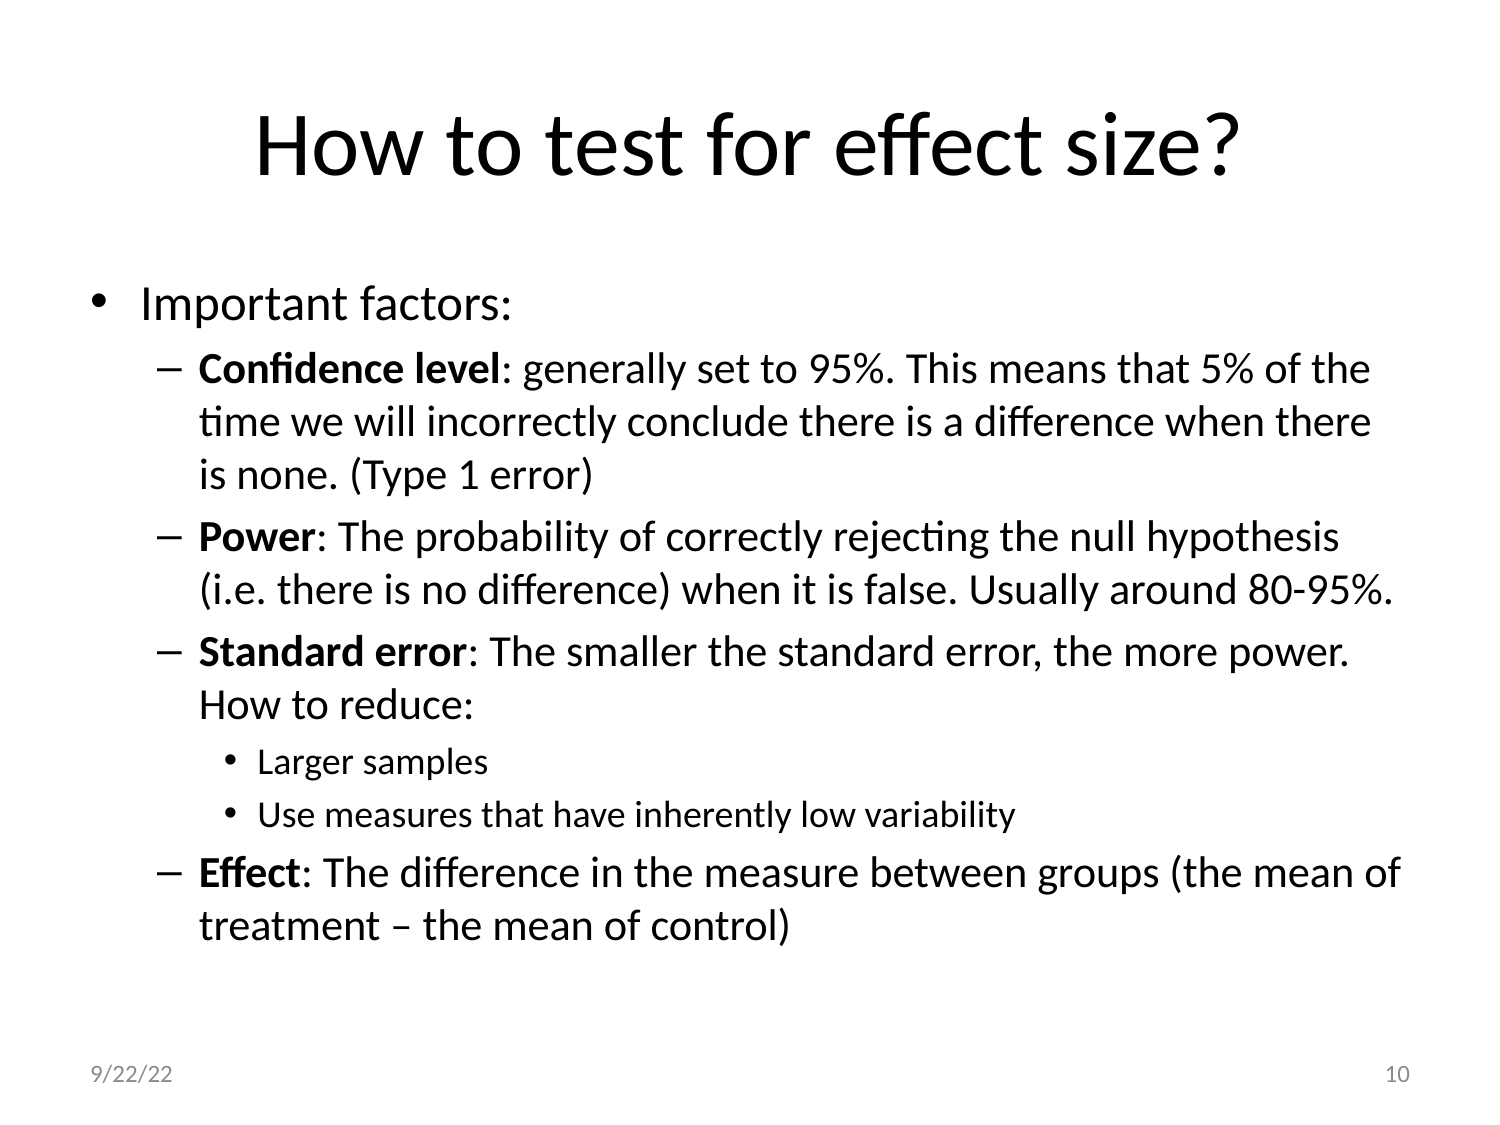

# How to test for effect size?
Important factors:
Confidence level: generally set to 95%. This means that 5% of the time we will incorrectly conclude there is a difference when there is none. (Type 1 error)
Power: The probability of correctly rejecting the null hypothesis (i.e. there is no difference) when it is false. Usually around 80-95%.
Standard error: The smaller the standard error, the more power. How to reduce:
Larger samples
Use measures that have inherently low variability
Effect: The difference in the measure between groups (the mean of treatment – the mean of control)
9/22/22
10